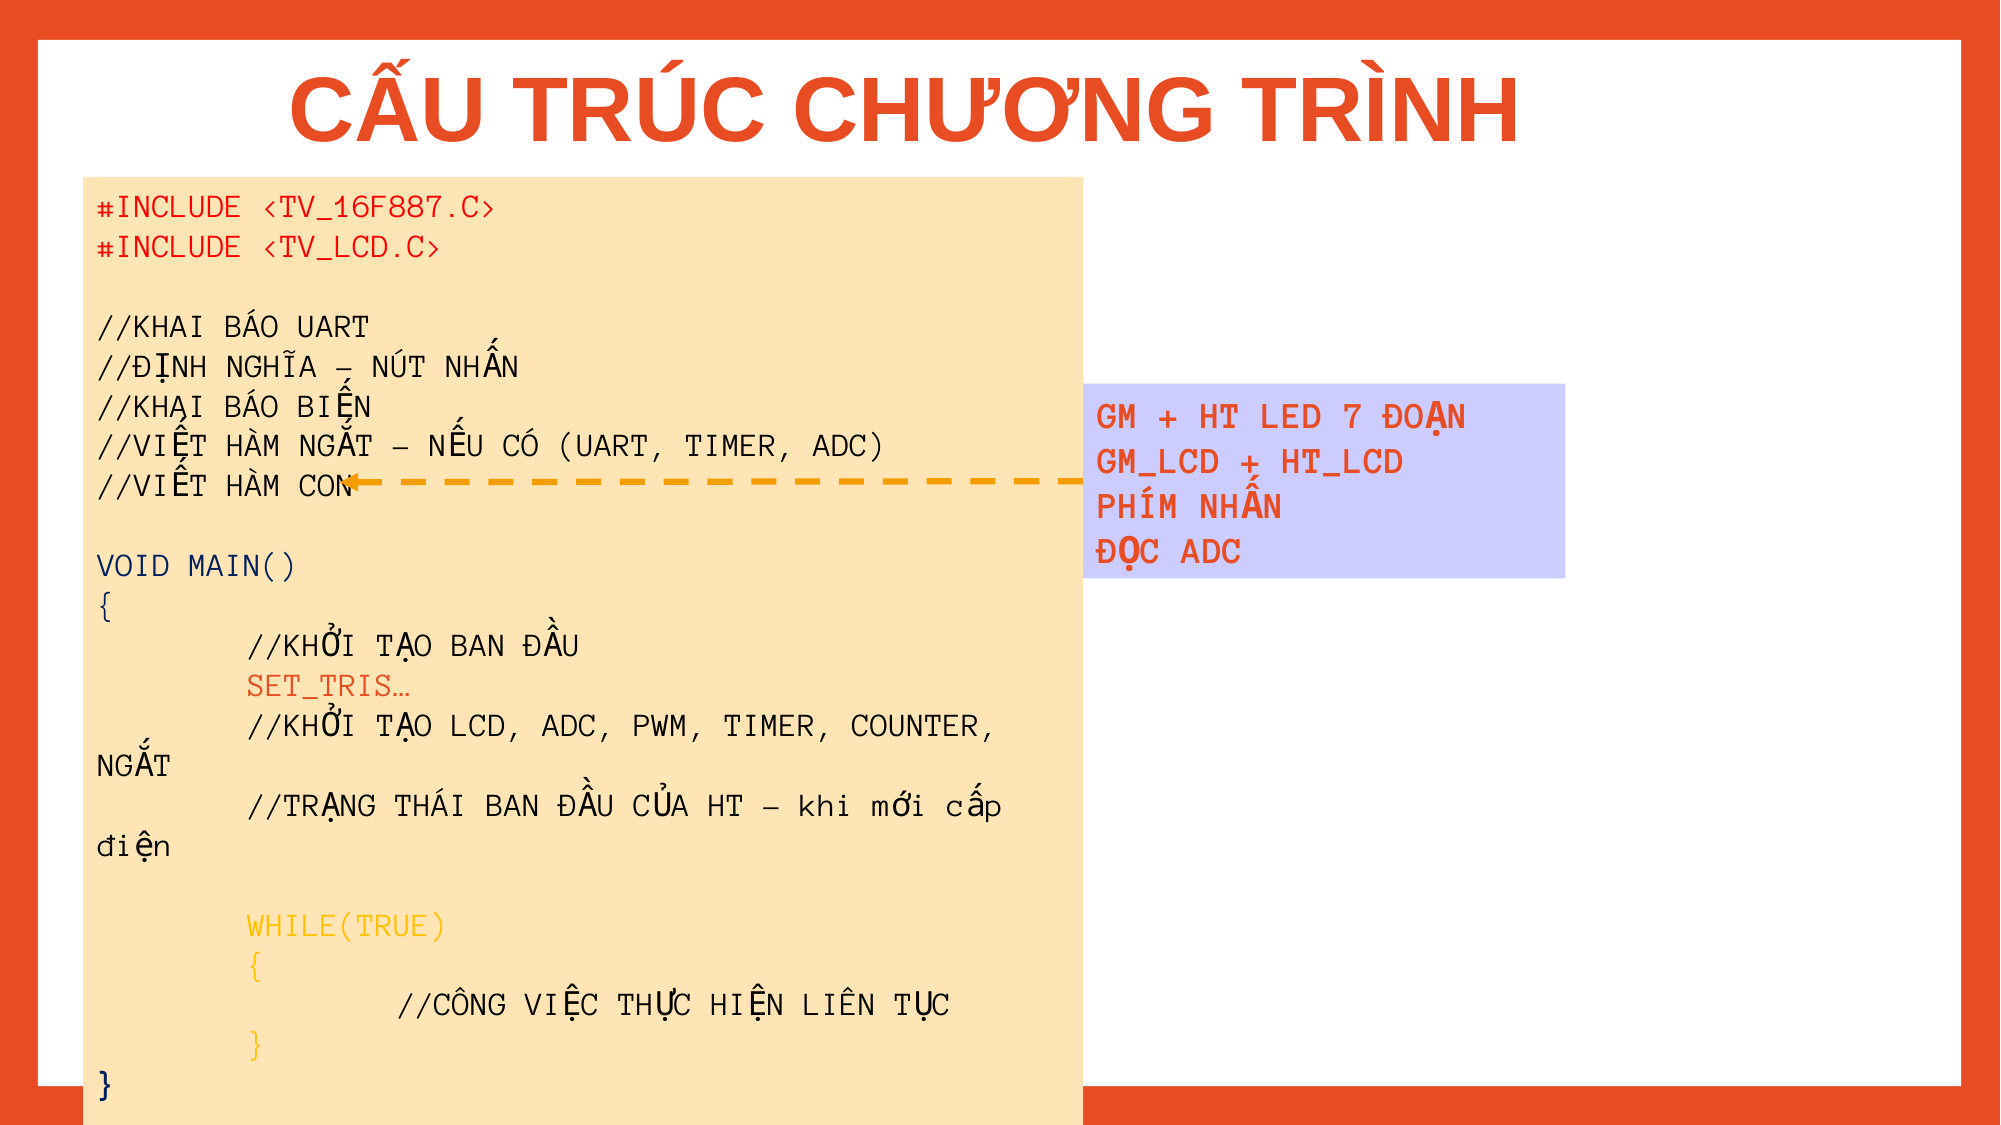

# CẤU TRÚC CHƯƠNG TRÌNH
#INCLUDE <TV_16F887.C>
#INCLUDE <TV_LCD.C>
//KHAI BÁO UART
//ĐỊNH NGHĨA – NÚT NHẤN
//KHAI BÁO BIẾN
//VIẾT HÀM NGẮT – NẾU CÓ (UART, TIMER, ADC)
//VIẾT HÀM CON
VOID MAIN()
{
	//KHỞI TẠO BAN ĐẦU
	SET_TRIS…
	//KHỞI TẠO LCD, ADC, PWM, TIMER, COUNTER, NGẮT
	//TRẠNG THÁI BAN ĐẦU CỦA HT – khi mới cấp điện
	WHILE(TRUE)
	{
		//CÔNG VIỆC THỰC HIỆN LIÊN TỤC
	}
}
GM + HT LED 7 ĐOẠN
GM_LCD + HT_LCD
PHÍM NHẤN
ĐỌC ADC